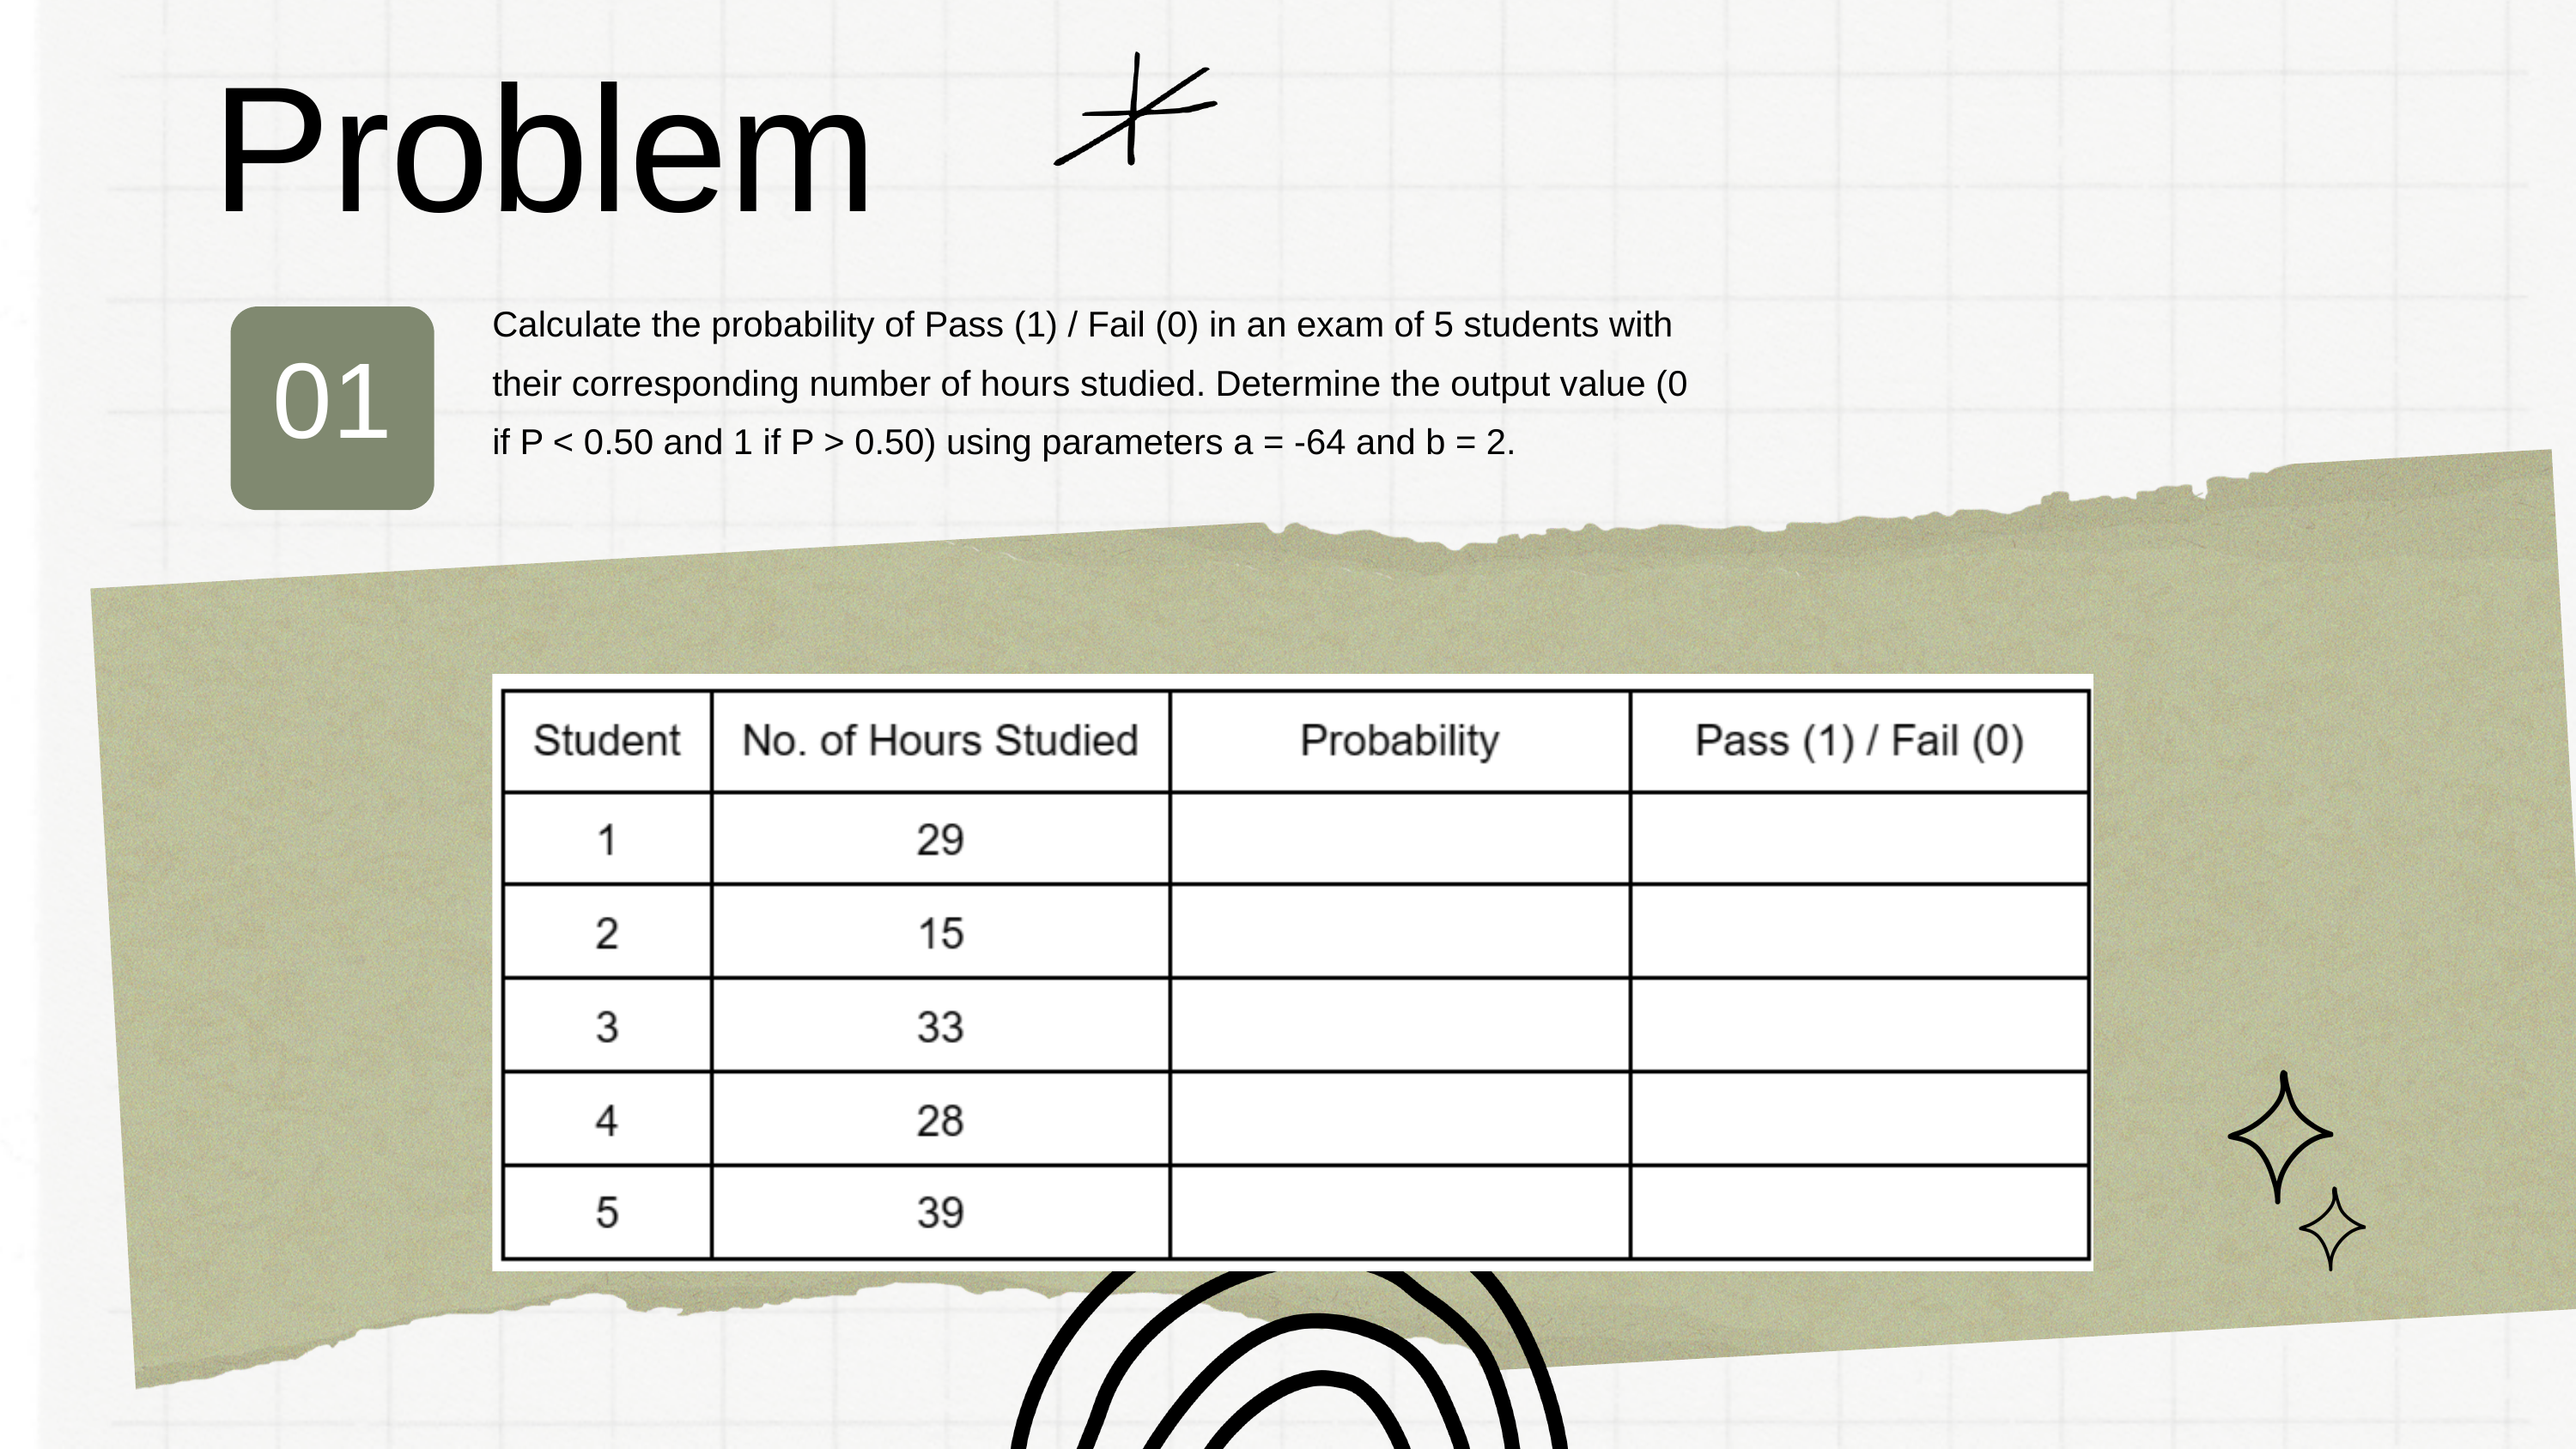

Problem
Calculate the probability of Pass (1) / Fail (0) in an exam of 5 students with their corresponding number of hours studied. Determine the output value (0 if P < 0.50 and 1 if P > 0.50) using parameters a = -64 and b = 2.

01